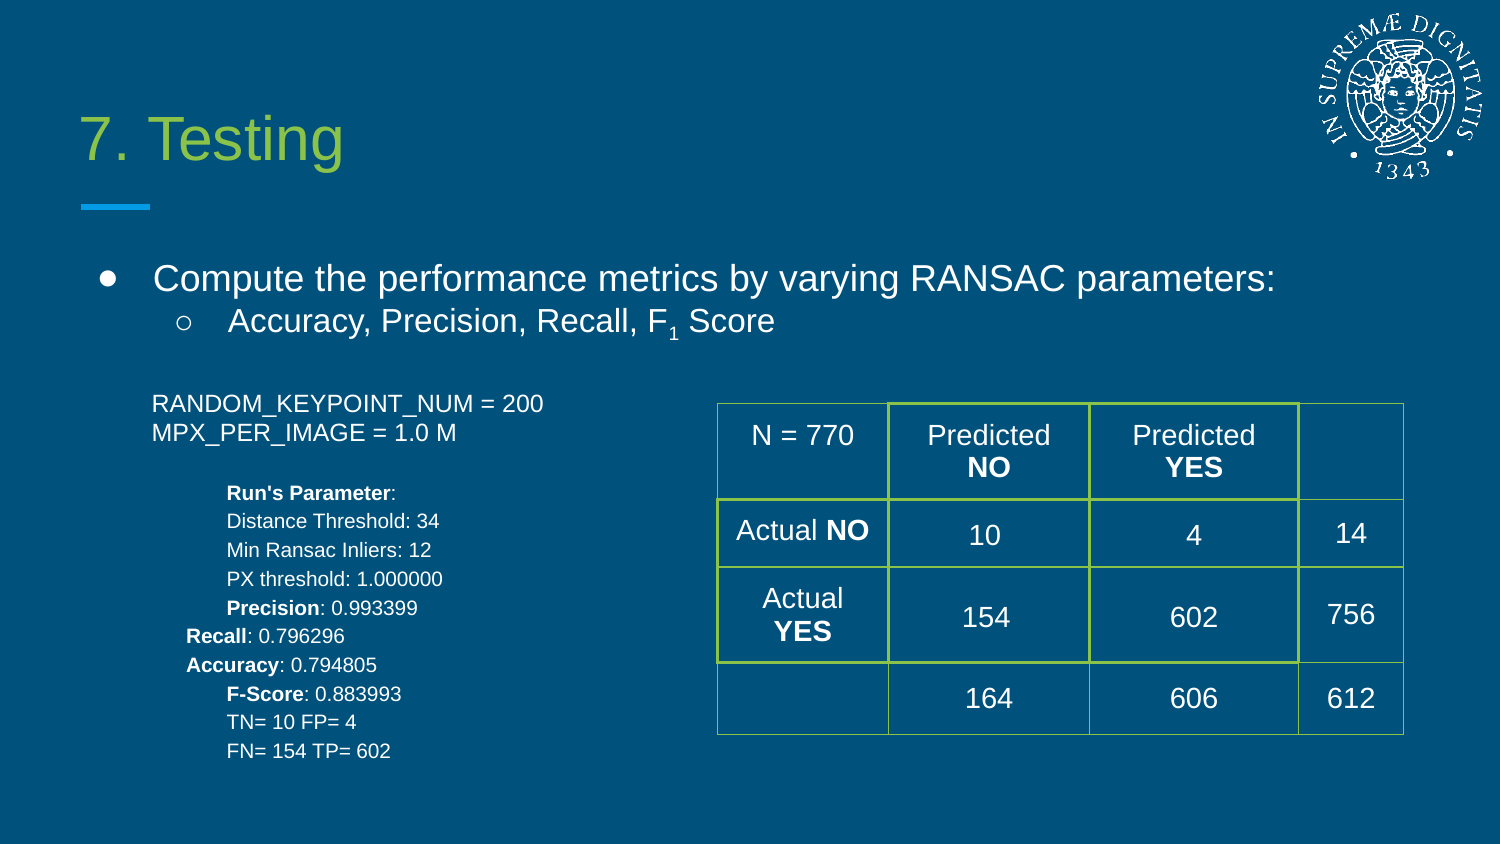

# 7. Testing
Compute the performance metrics by varying RANSAC parameters:
Accuracy, Precision, Recall, F1 Score

RANDOM_KEYPOINT_NUM = 200
MPX_PER_IMAGE = 1.0 M

Run's Parameter:
Distance Threshold: 34
Min Ransac Inliers: 12
PX threshold: 1.000000
Precision: 0.993399
      Recall: 0.796296
      Accuracy: 0.794805
F-Score: 0.883993
TN= 10 FP= 4
FN= 154 TP= 602

| N = 770 | Predicted NO | Predicted YES |  |
| --- | --- | --- | --- |
| Actual NO | 10 | 4 | 14 |
| Actual YES | 154 | 602 | 756 |
|  | 164 | 606 | 612 |